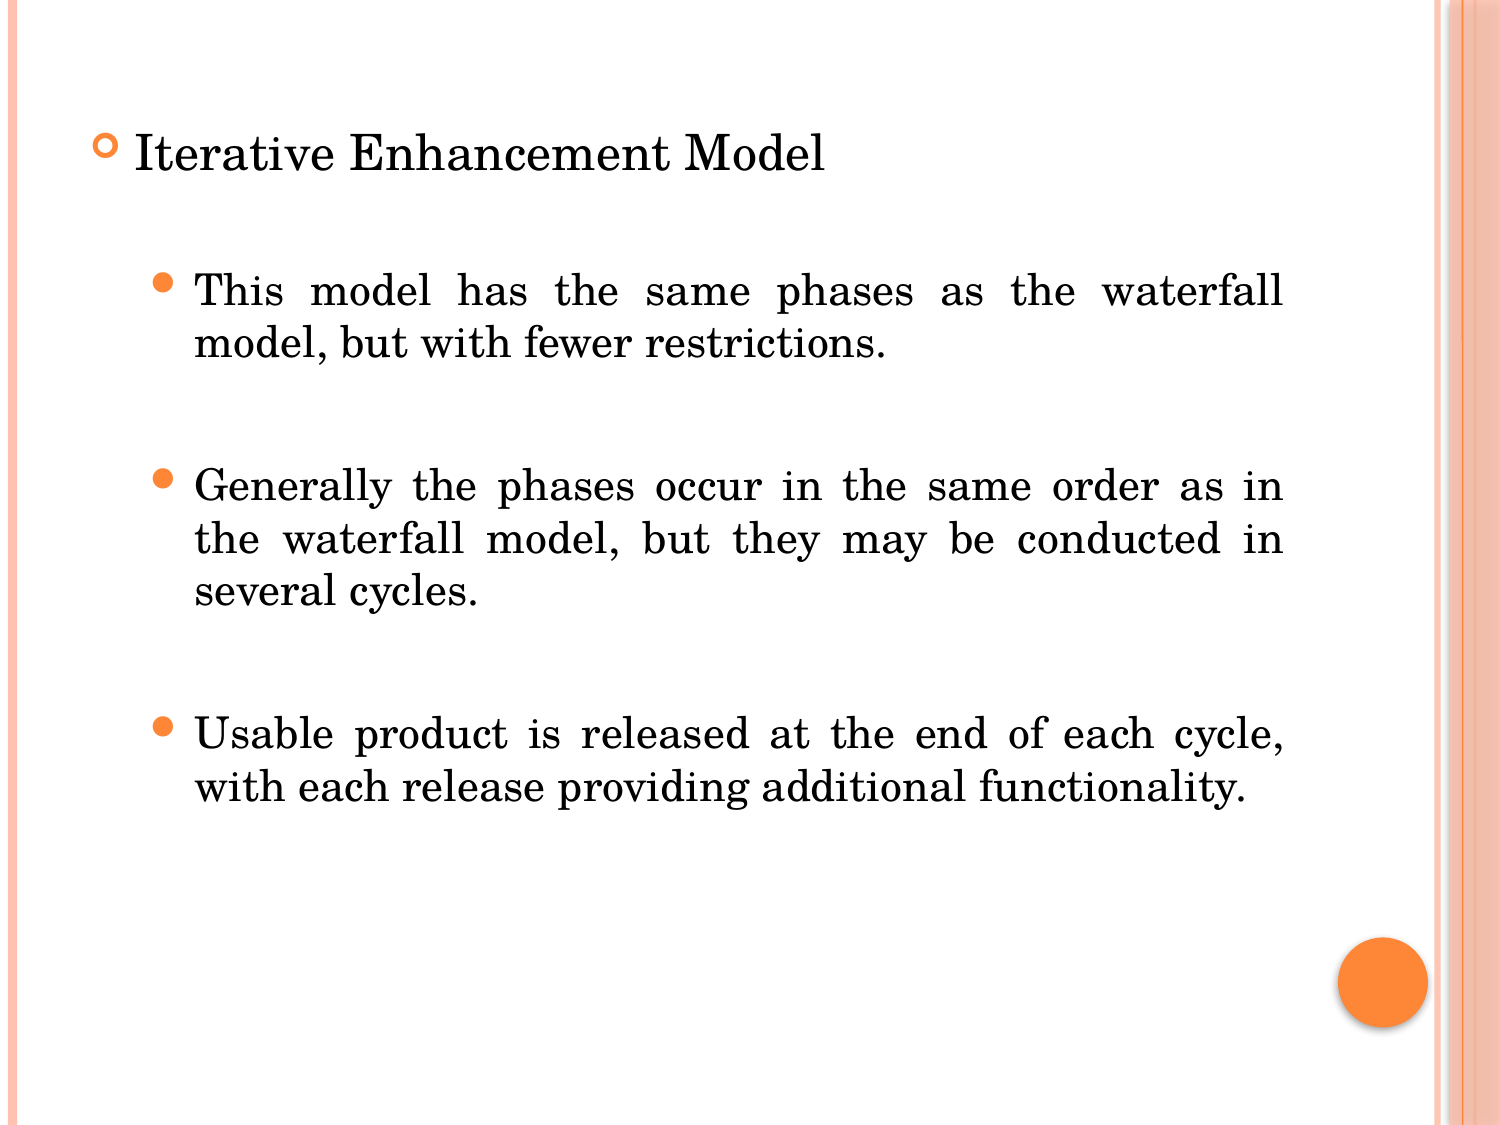

Iterative Enhancement Model

This model has the same phases as the waterfall model, but with fewer restrictions.

Generally the phases occur in the same order as in the waterfall model, but they may be conducted in several cycles.

Usable product is released at the end of each cycle, with each release providing additional functionality.